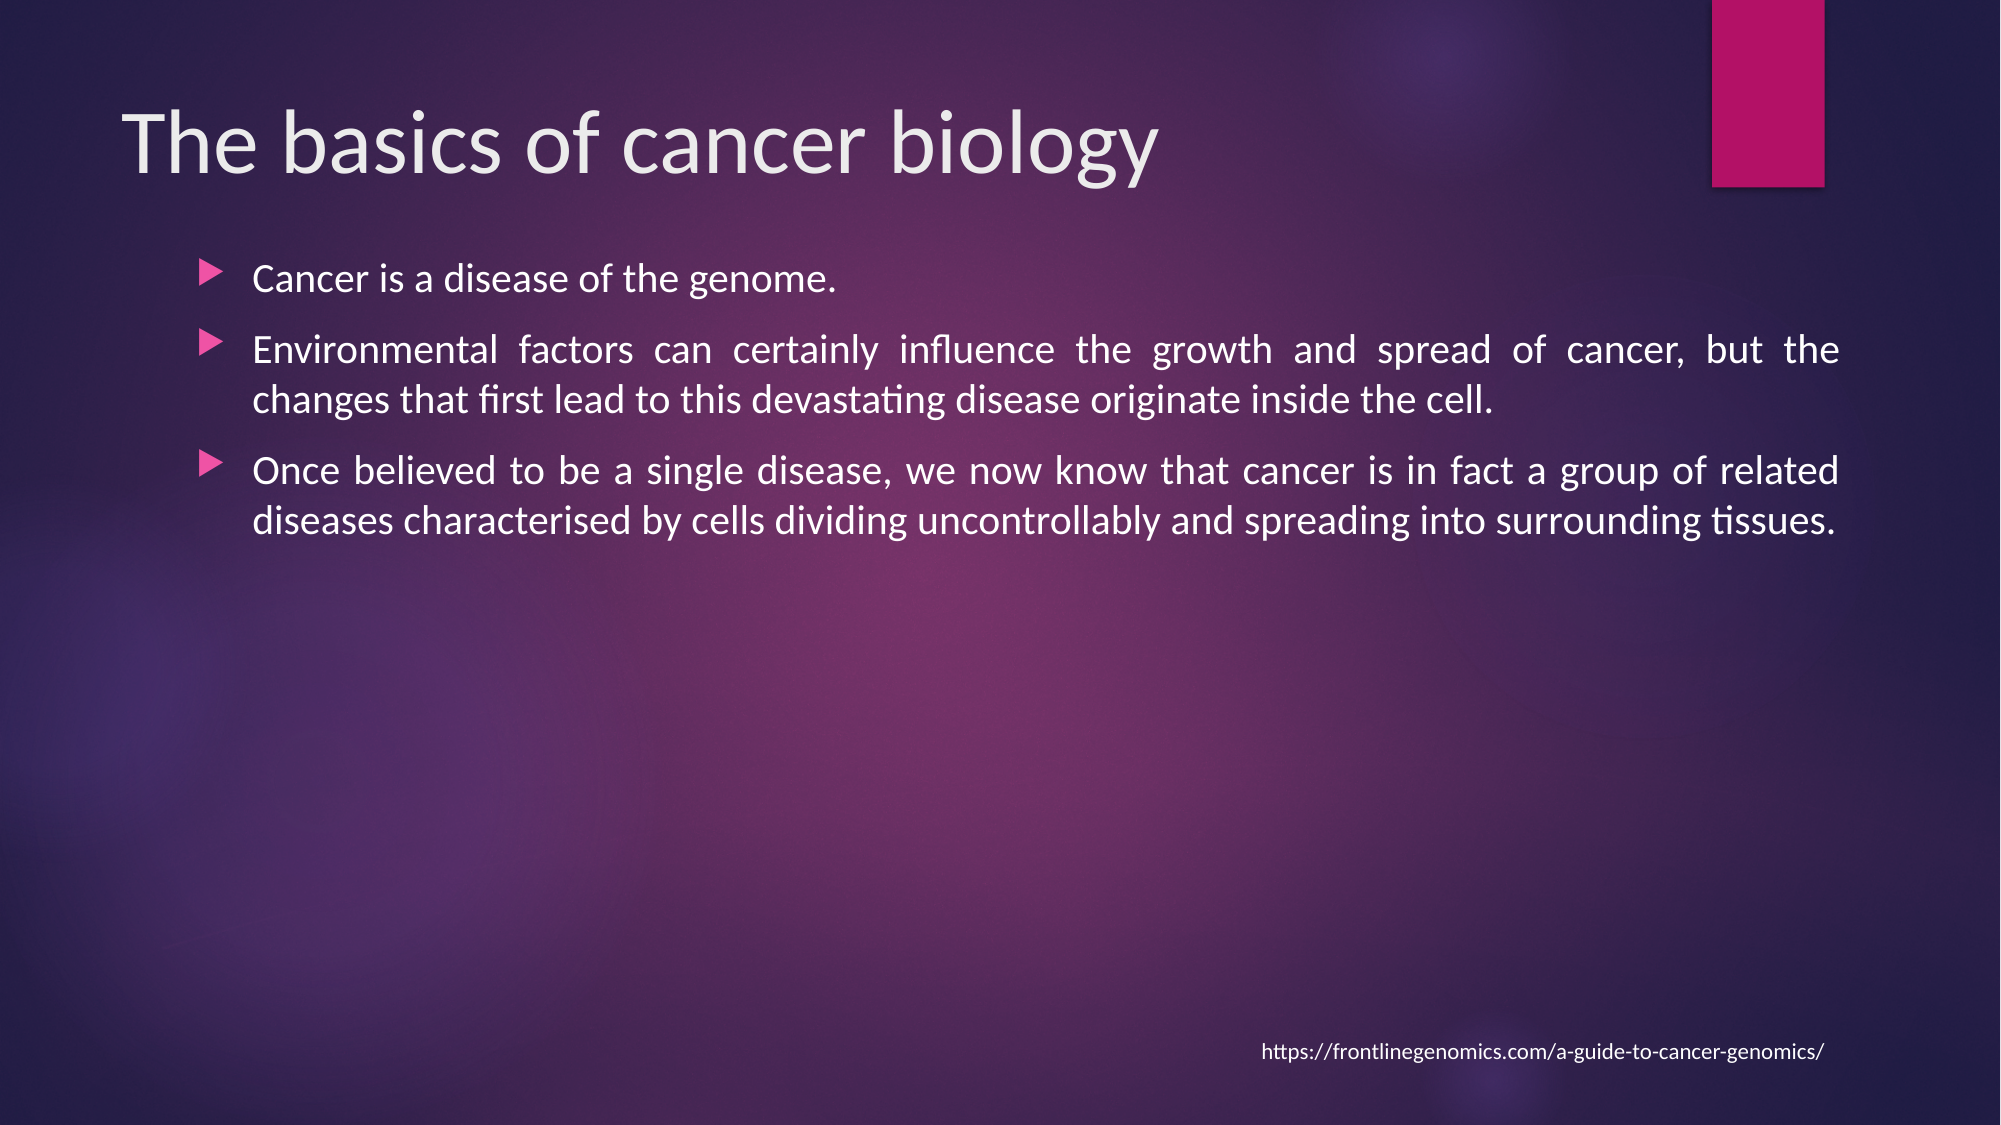

# The basics of cancer biology
Cancer is a disease of the genome.
Environmental factors can certainly influence the growth and spread of cancer, but the changes that first lead to this devastating disease originate inside the cell.
Once believed to be a single disease, we now know that cancer is in fact a group of related diseases characterised by cells dividing uncontrollably and spreading into surrounding tissues.
https://frontlinegenomics.com/a-guide-to-cancer-genomics/